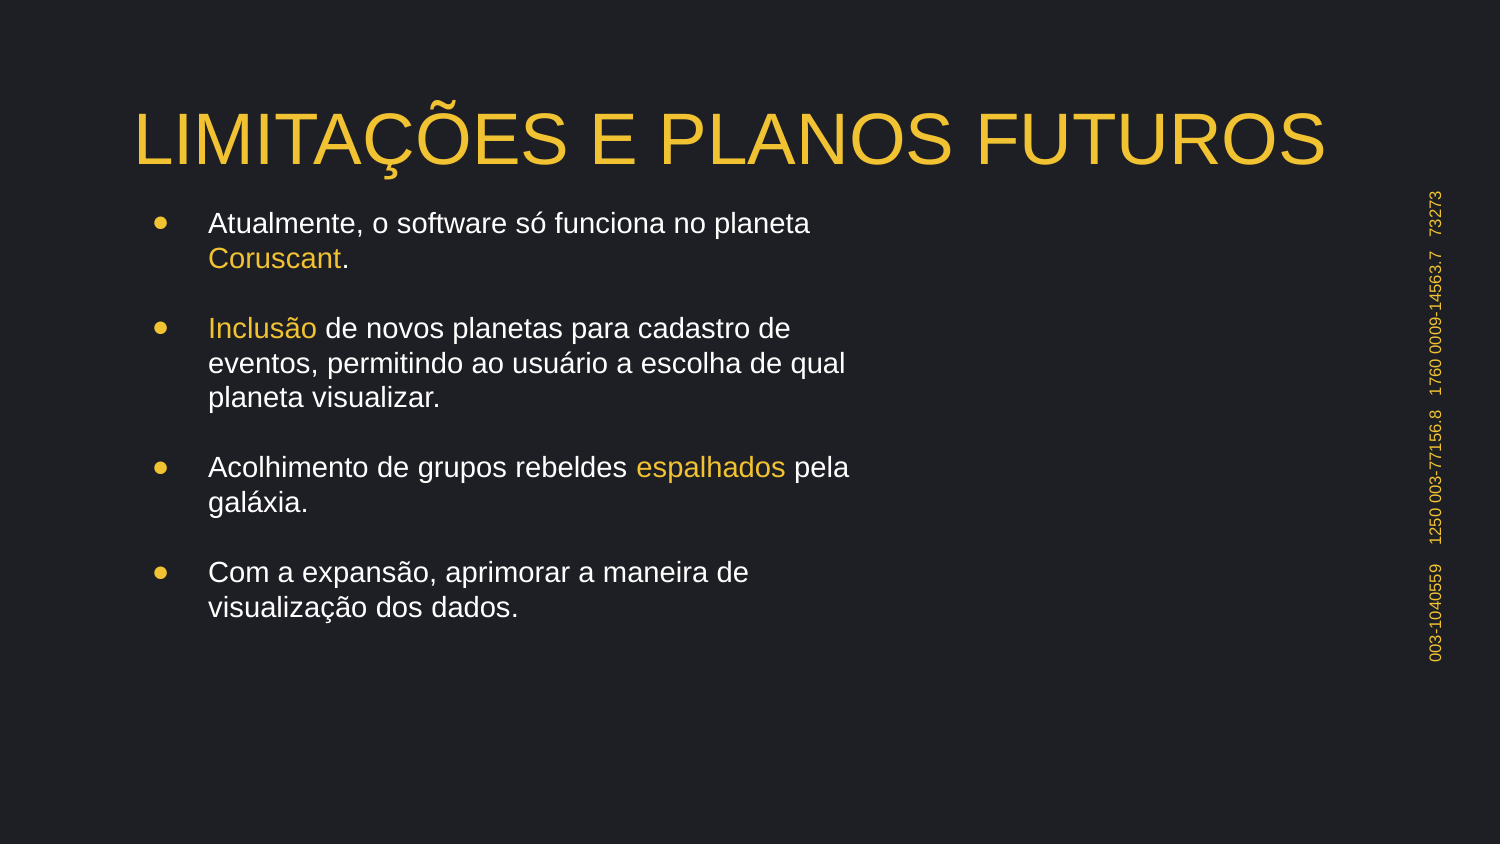

# LIMITAÇÕES E PLANOS FUTUROS
Atualmente, o software só funciona no planeta Coruscant.

Inclusão de novos planetas para cadastro de eventos, permitindo ao usuário a escolha de qual planeta visualizar.

Acolhimento de grupos rebeldes espalhados pela galáxia.

Com a expansão, aprimorar a maneira de visualização dos dados.